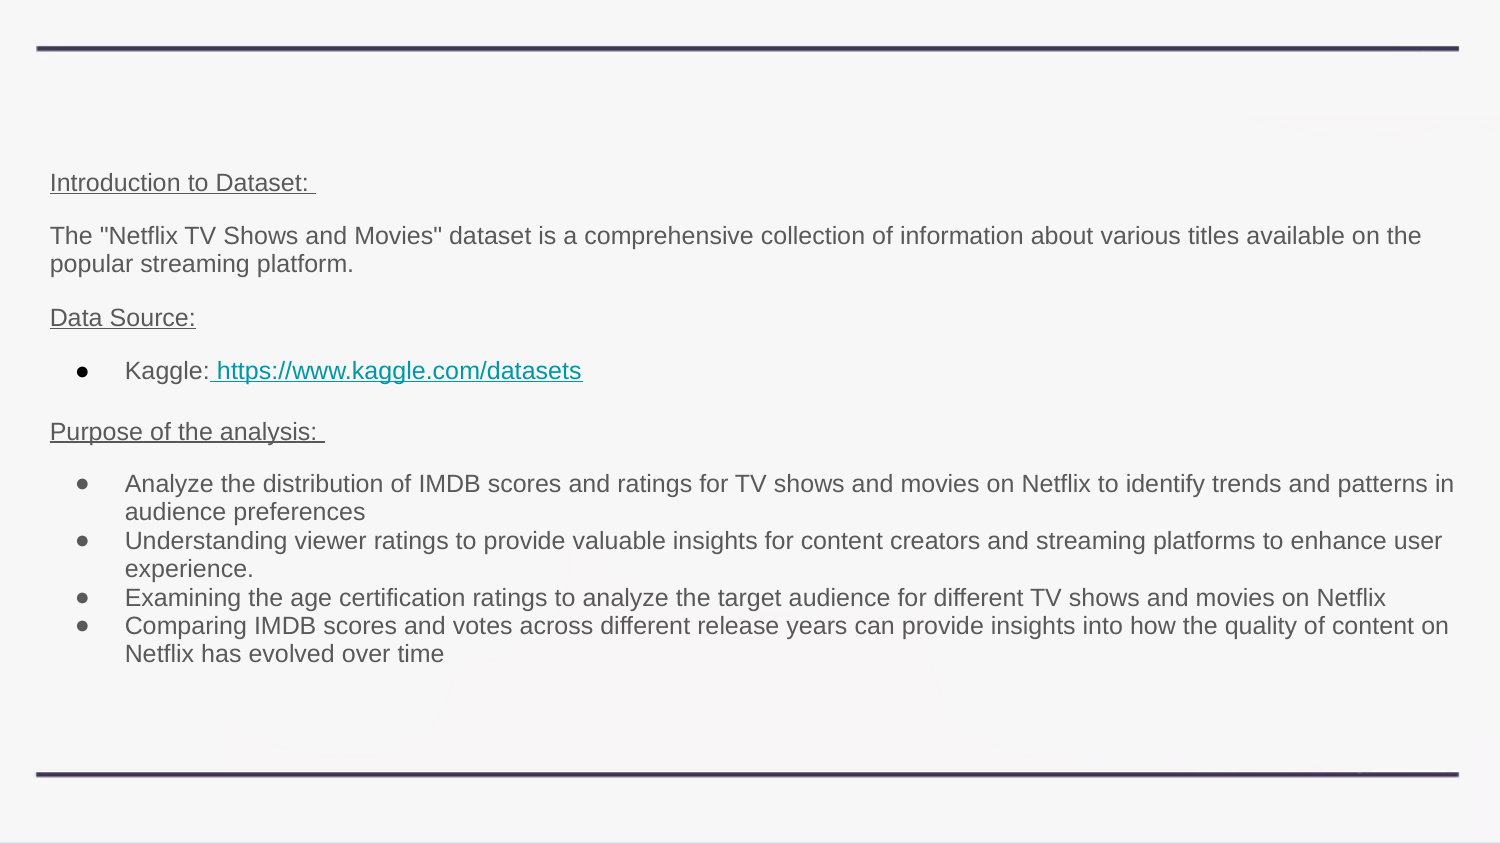

Introduction to Dataset:
The "Netflix TV Shows and Movies" dataset is a comprehensive collection of information about various titles available on the popular streaming platform.
Data Source:
Kaggle: https://www.kaggle.com/datasets
Purpose of the analysis:
Analyze the distribution of IMDB scores and ratings for TV shows and movies on Netflix to identify trends and patterns in audience preferences
Understanding viewer ratings to provide valuable insights for content creators and streaming platforms to enhance user experience.
Examining the age certification ratings to analyze the target audience for different TV shows and movies on Netflix
Comparing IMDB scores and votes across different release years can provide insights into how the quality of content on Netflix has evolved over time